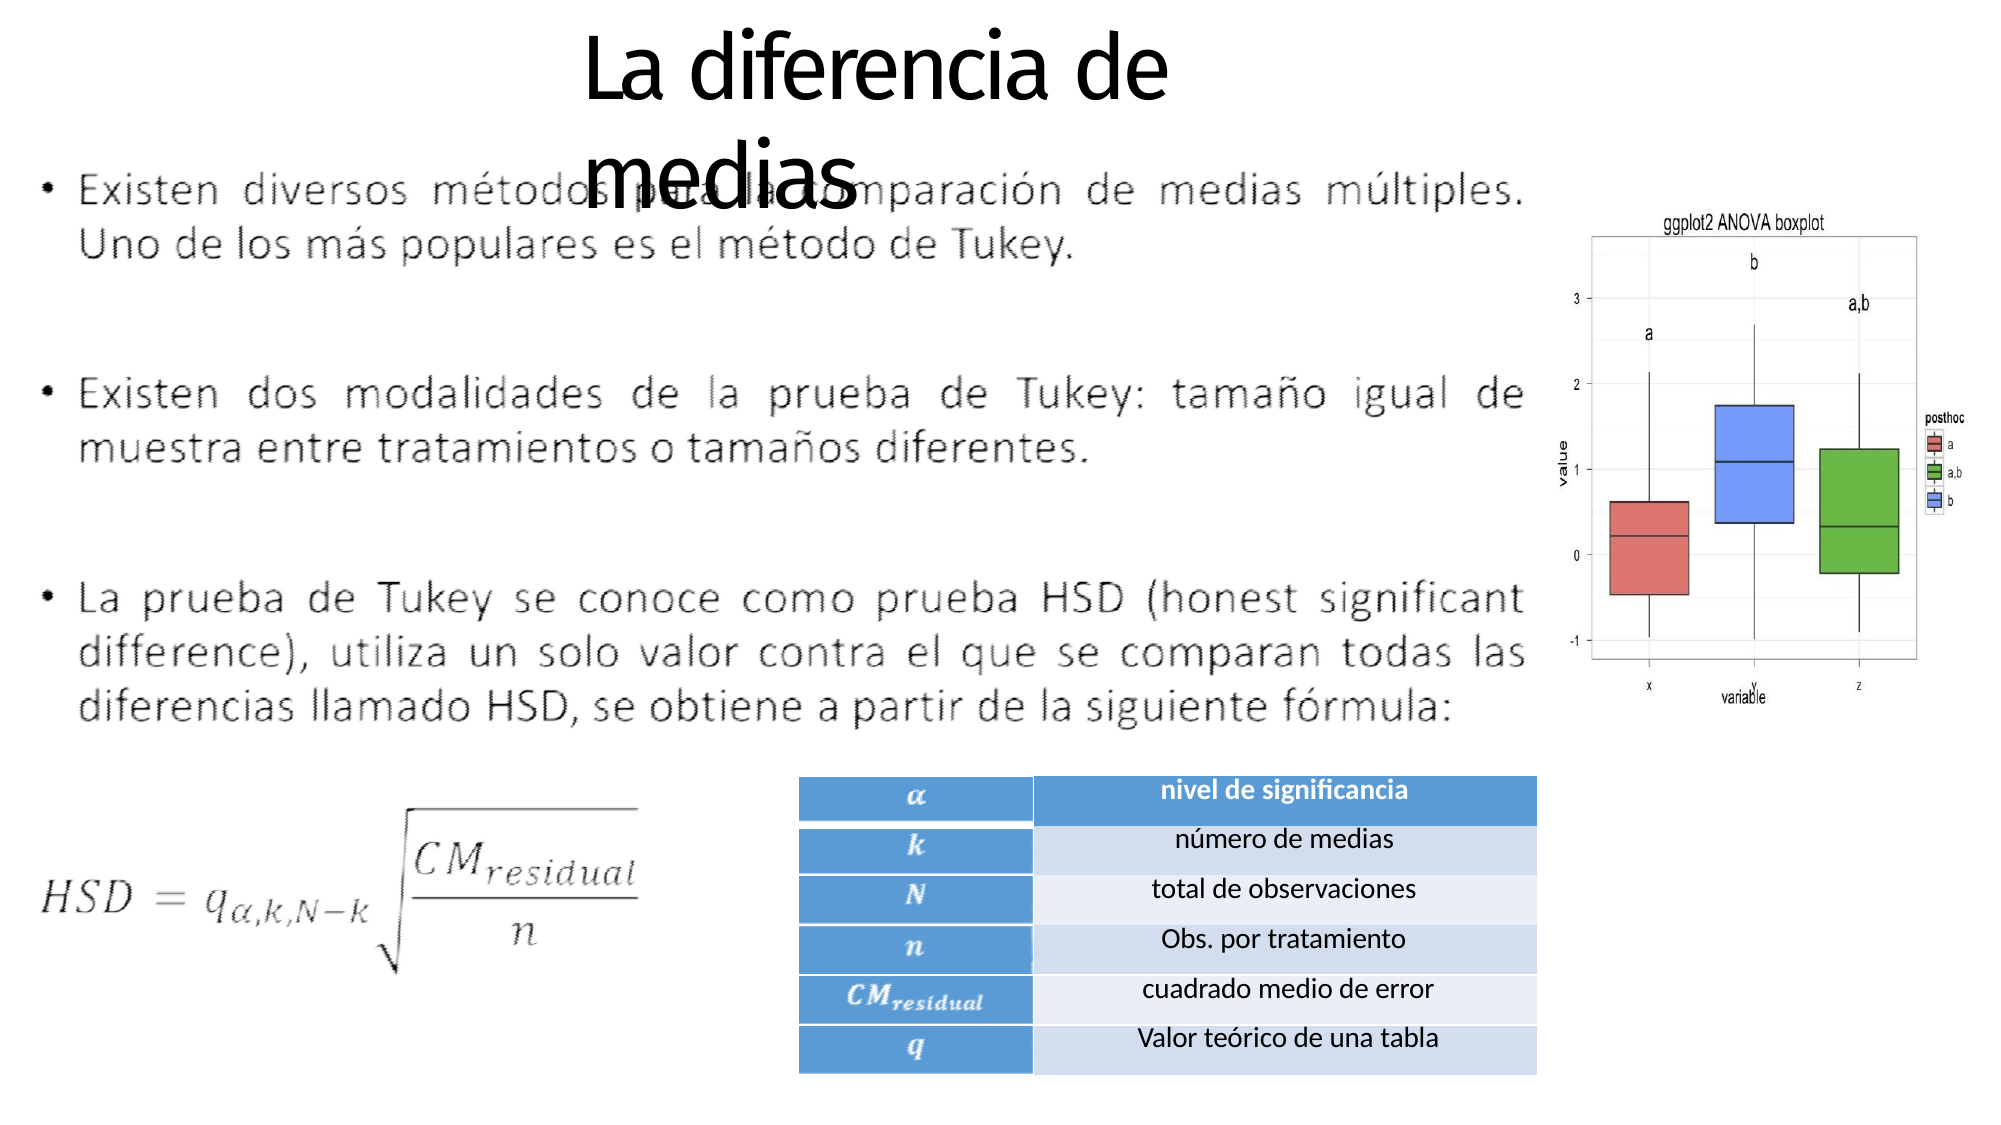

# La diferencia de medias

|  | nivel de significancia |
| --- | --- |
|  | número de medias |
|  | total de observaciones |
|  | Obs. por tratamiento |
|  | cuadrado medio de error |
|  | Valor teórico de una tabla |